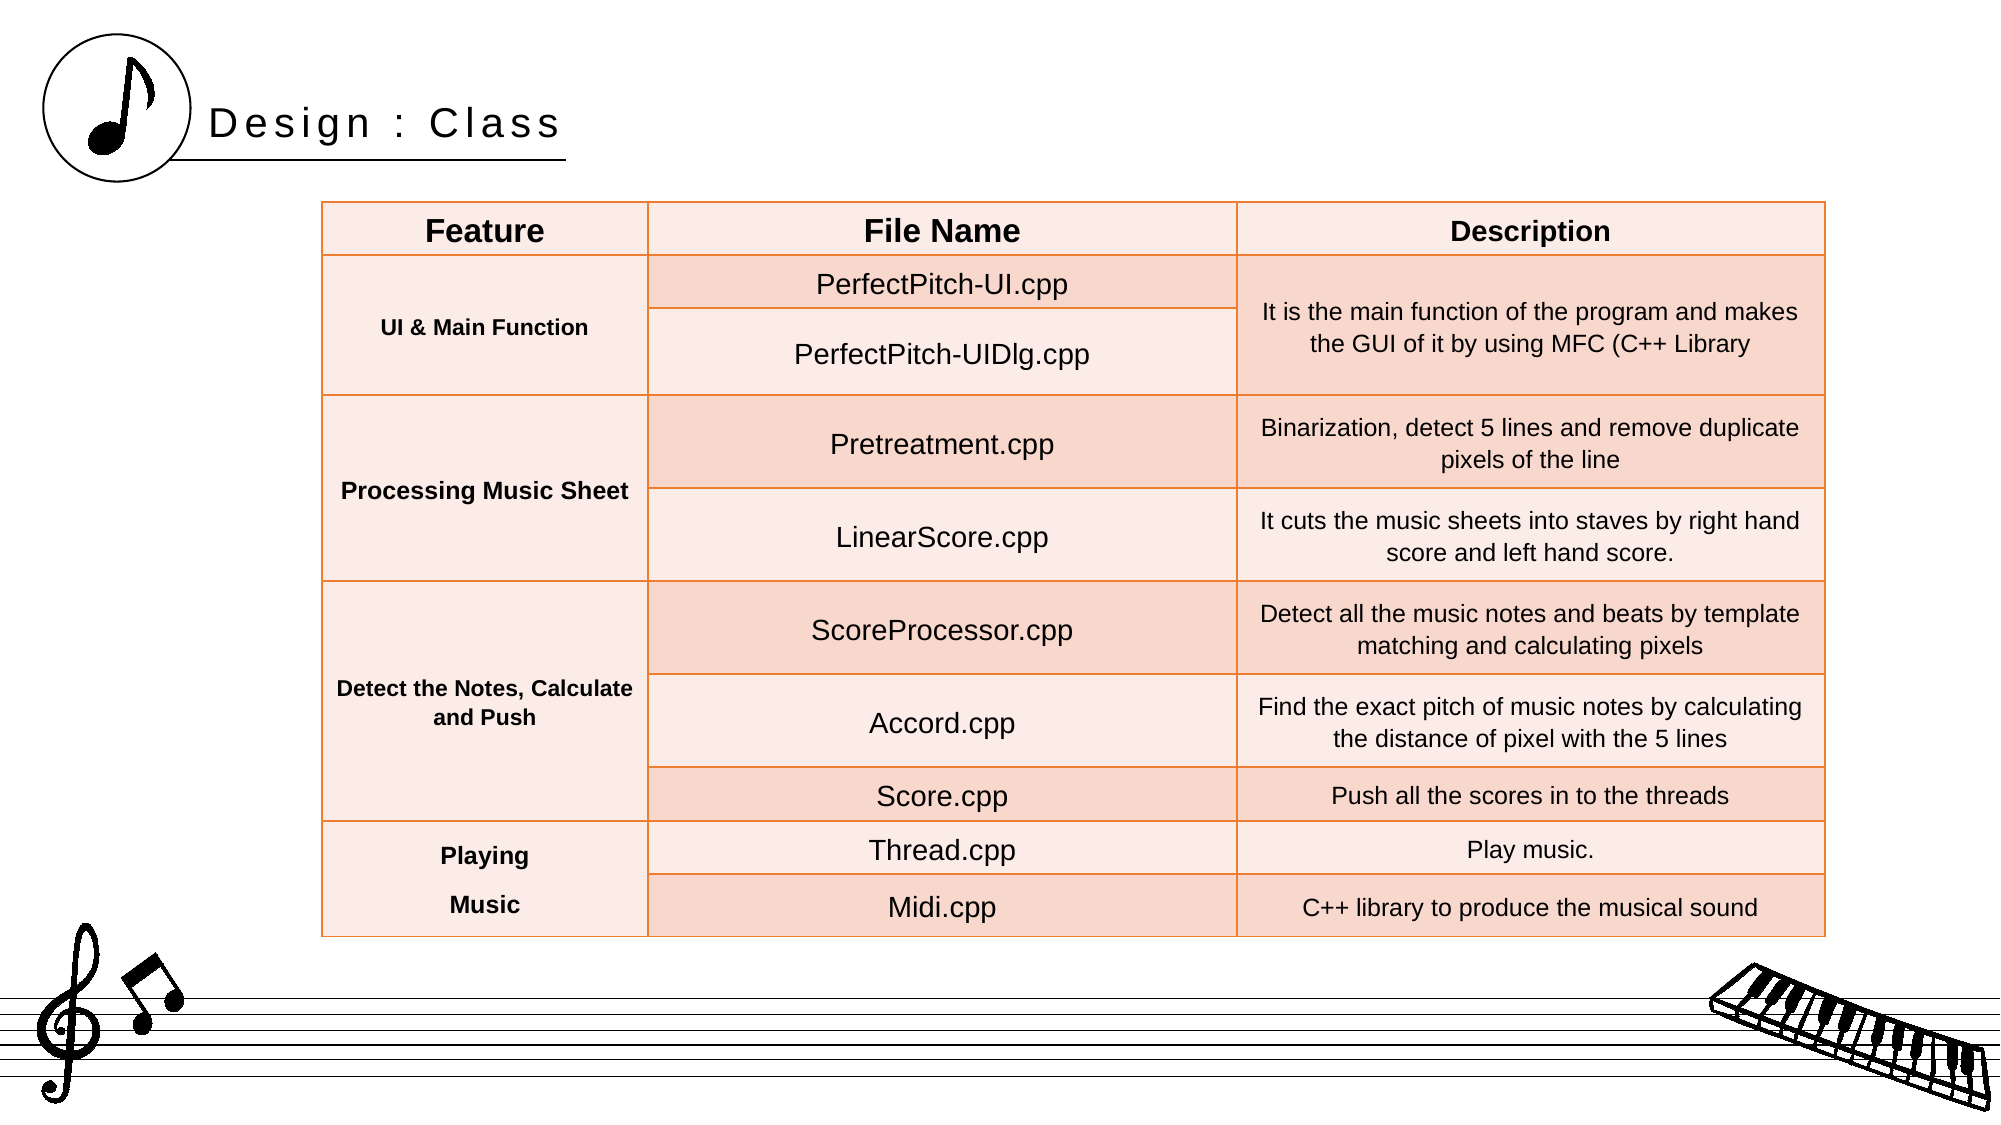

Design : Class
| Feature | File Name | Description |
| --- | --- | --- |
| UI & Main Function | PerfectPitch-UI.cpp | It is the main function of the program and makes the GUI of it by using MFC (C++ Library |
|  | PerfectPitch-UIDlg.cpp |  |
| Processing Music Sheet | Pretreatment.cpp | Binarization, detect 5 lines and remove duplicate pixels of the line |
|  | LinearScore.cpp | It cuts the music sheets into staves by right hand score and left hand score. |
| Detect the Notes, Calculate and Push | ScoreProcessor.cpp | Detect all the music notes and beats by template matching and calculating pixels |
|  | Accord.cpp | Find the exact pitch of music notes by calculating the distance of pixel with the 5 lines |
|  | Score.cpp | Push all the scores in to the threads |
| Playing Music | Thread.cpp | Play music. |
|  | Midi.cpp | C++ library to produce the musical sound |